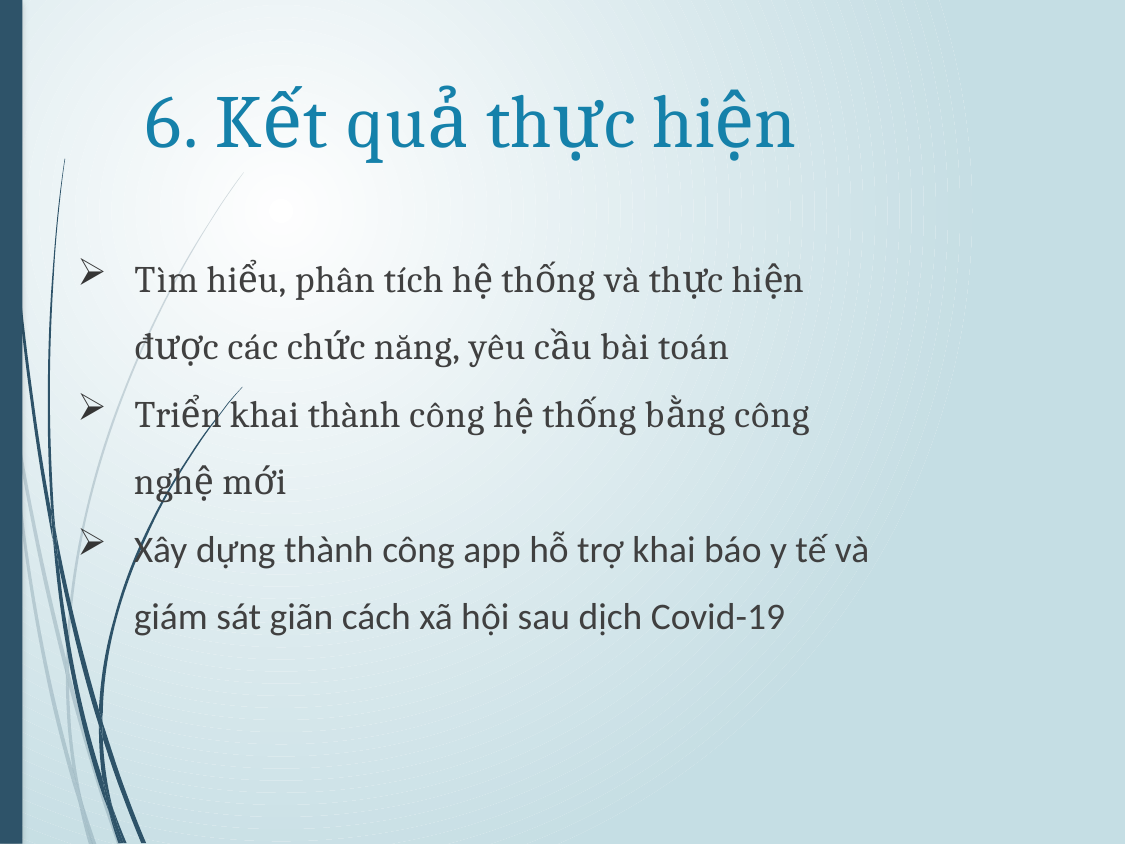

# 6. Kết quả thực hiện
Tìm hiểu, phân tích hệ thống và thực hiện được các chức năng, yêu cầu bài toán
Triển khai thành công hệ thống bằng công nghệ mới
Xây dựng thành công app hỗ trợ khai báo y tế và giám sát giãn cách xã hội sau dịch Covid-19